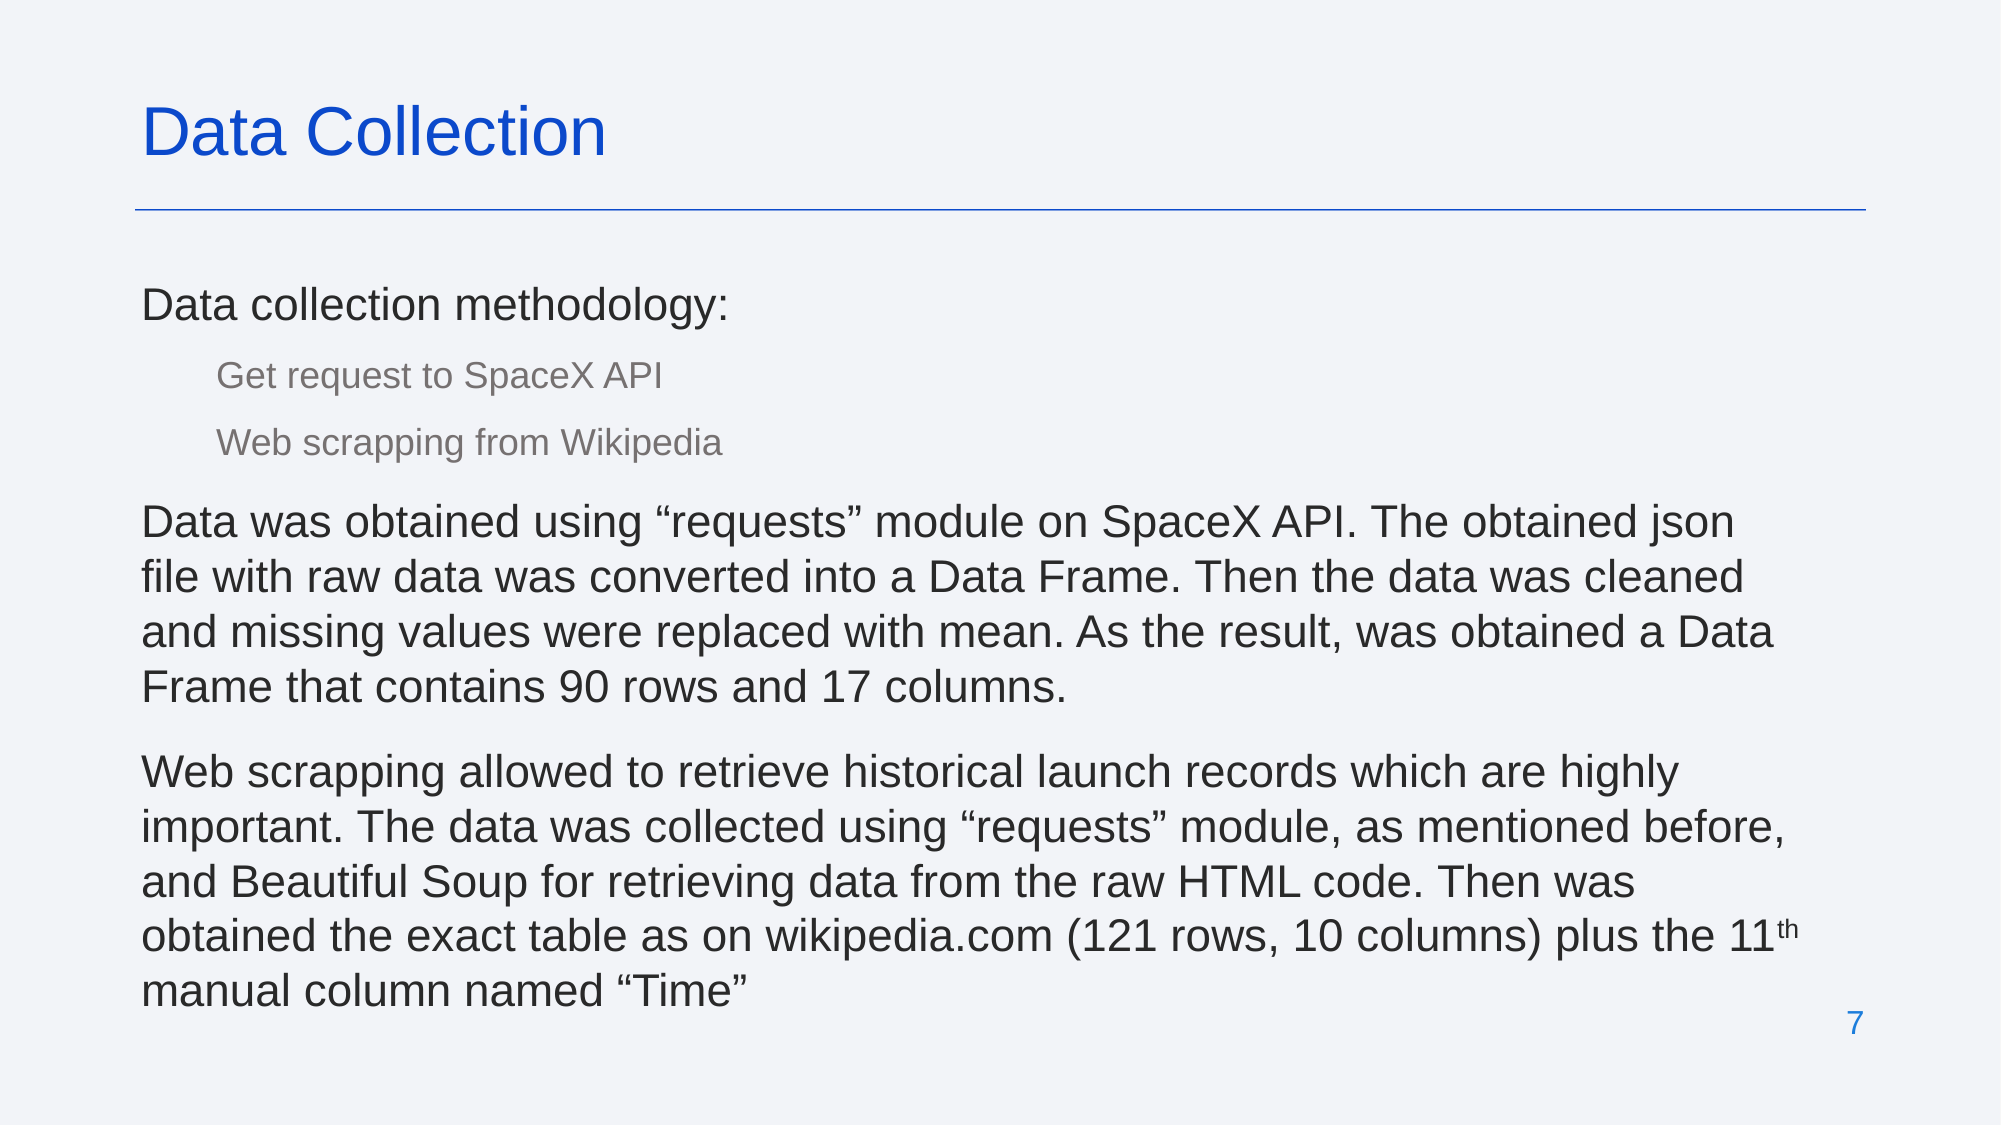

Data Collection
Data collection methodology:
Get request to SpaceX API
Web scrapping from Wikipedia
Data was obtained using “requests” module on SpaceX API. The obtained json file with raw data was converted into a Data Frame. Then the data was cleaned and missing values were replaced with mean. As the result, was obtained a Data Frame that contains 90 rows and 17 columns.
Web scrapping allowed to retrieve historical launch records which are highly important. The data was collected using “requests” module, as mentioned before, and Beautiful Soup for retrieving data from the raw HTML code. Then was obtained the exact table as on wikipedia.com (121 rows, 10 columns) plus the 11th manual column named “Time”

7